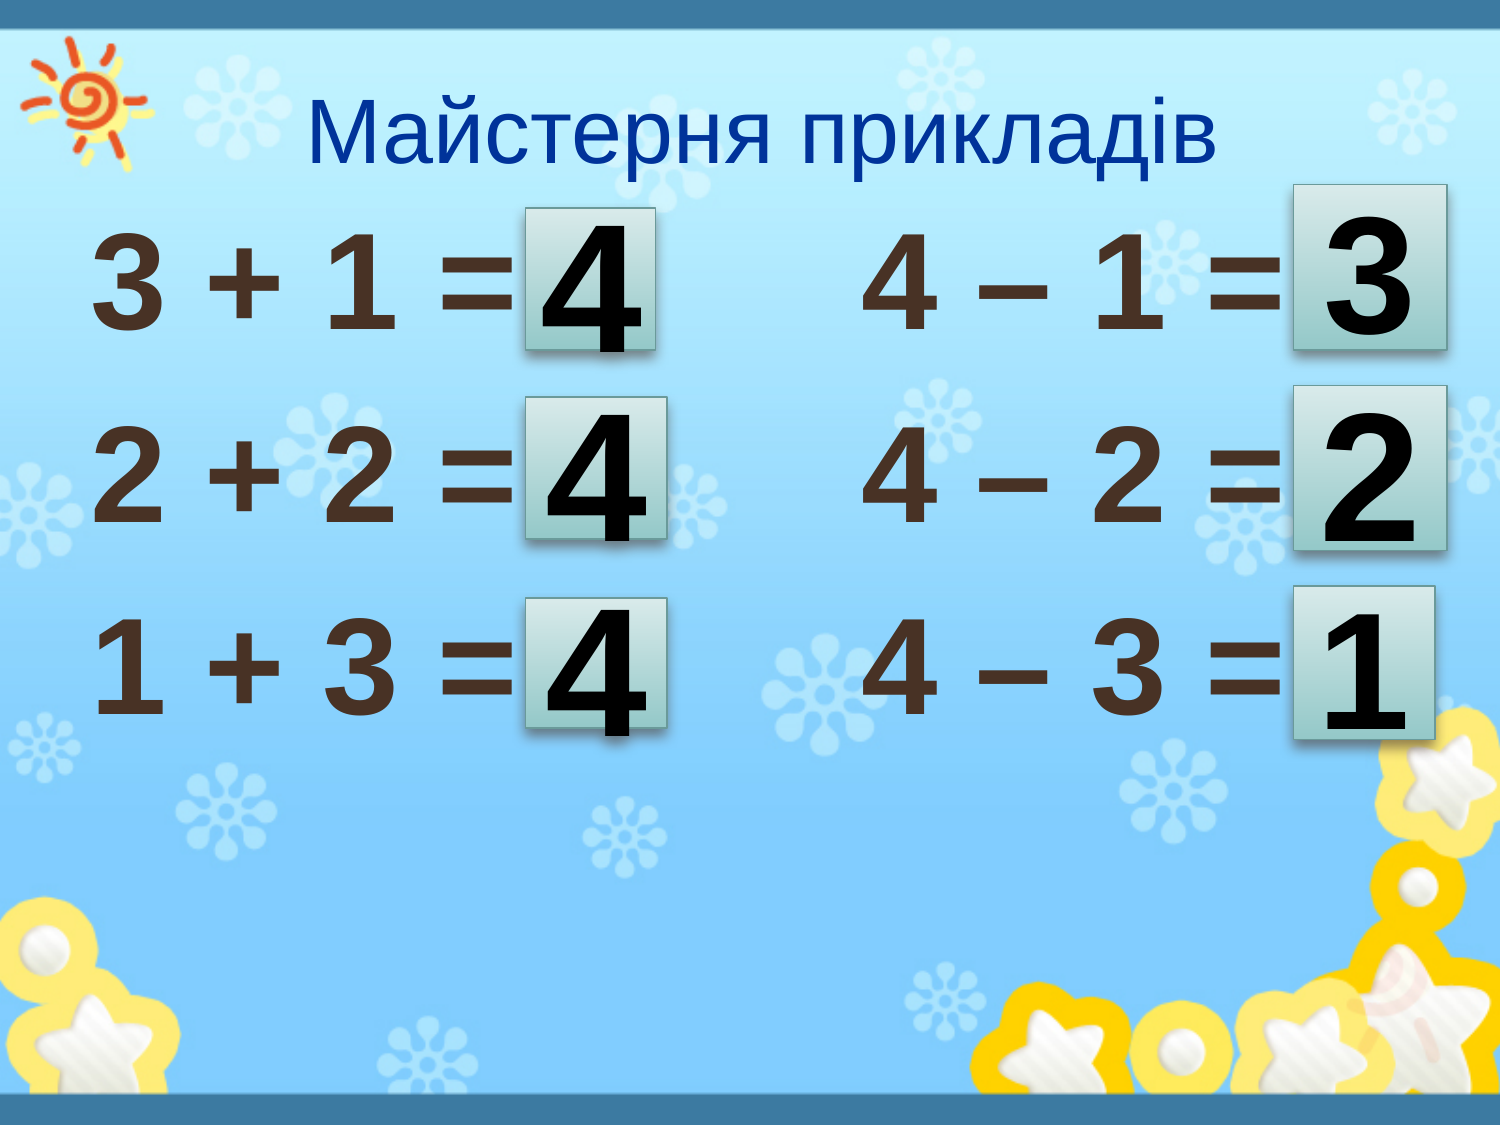

# Майстерня прикладів
3 + 1 =         4 – 1 =
2 + 2 =         4 – 2 =
1 + 3 =         4 – 3 =
3
4
2
4
1
4